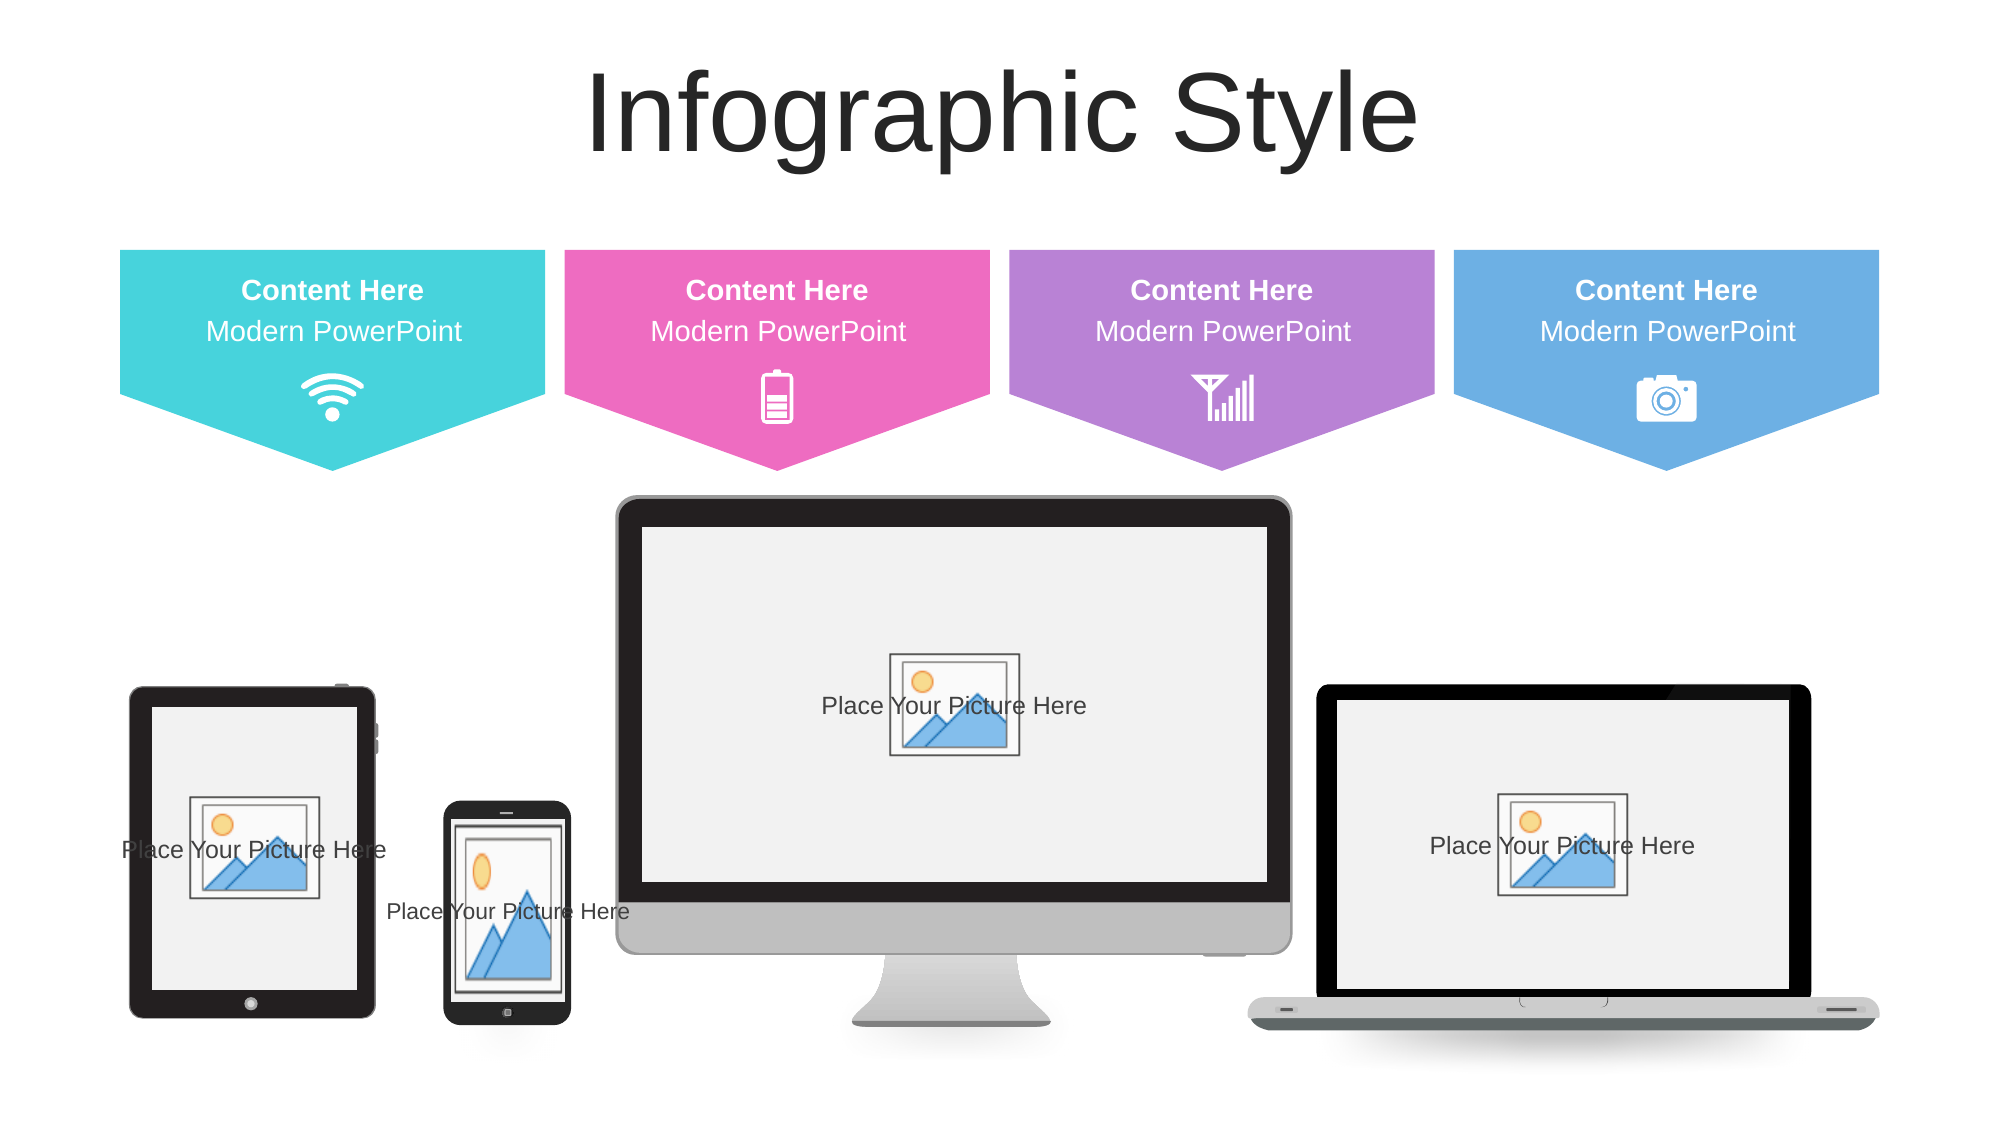

Infographic Style

Content Here
Modern PowerPoint
Content Here
Modern PowerPoint
Content Here
Modern PowerPoint
Content Here
Modern PowerPoint